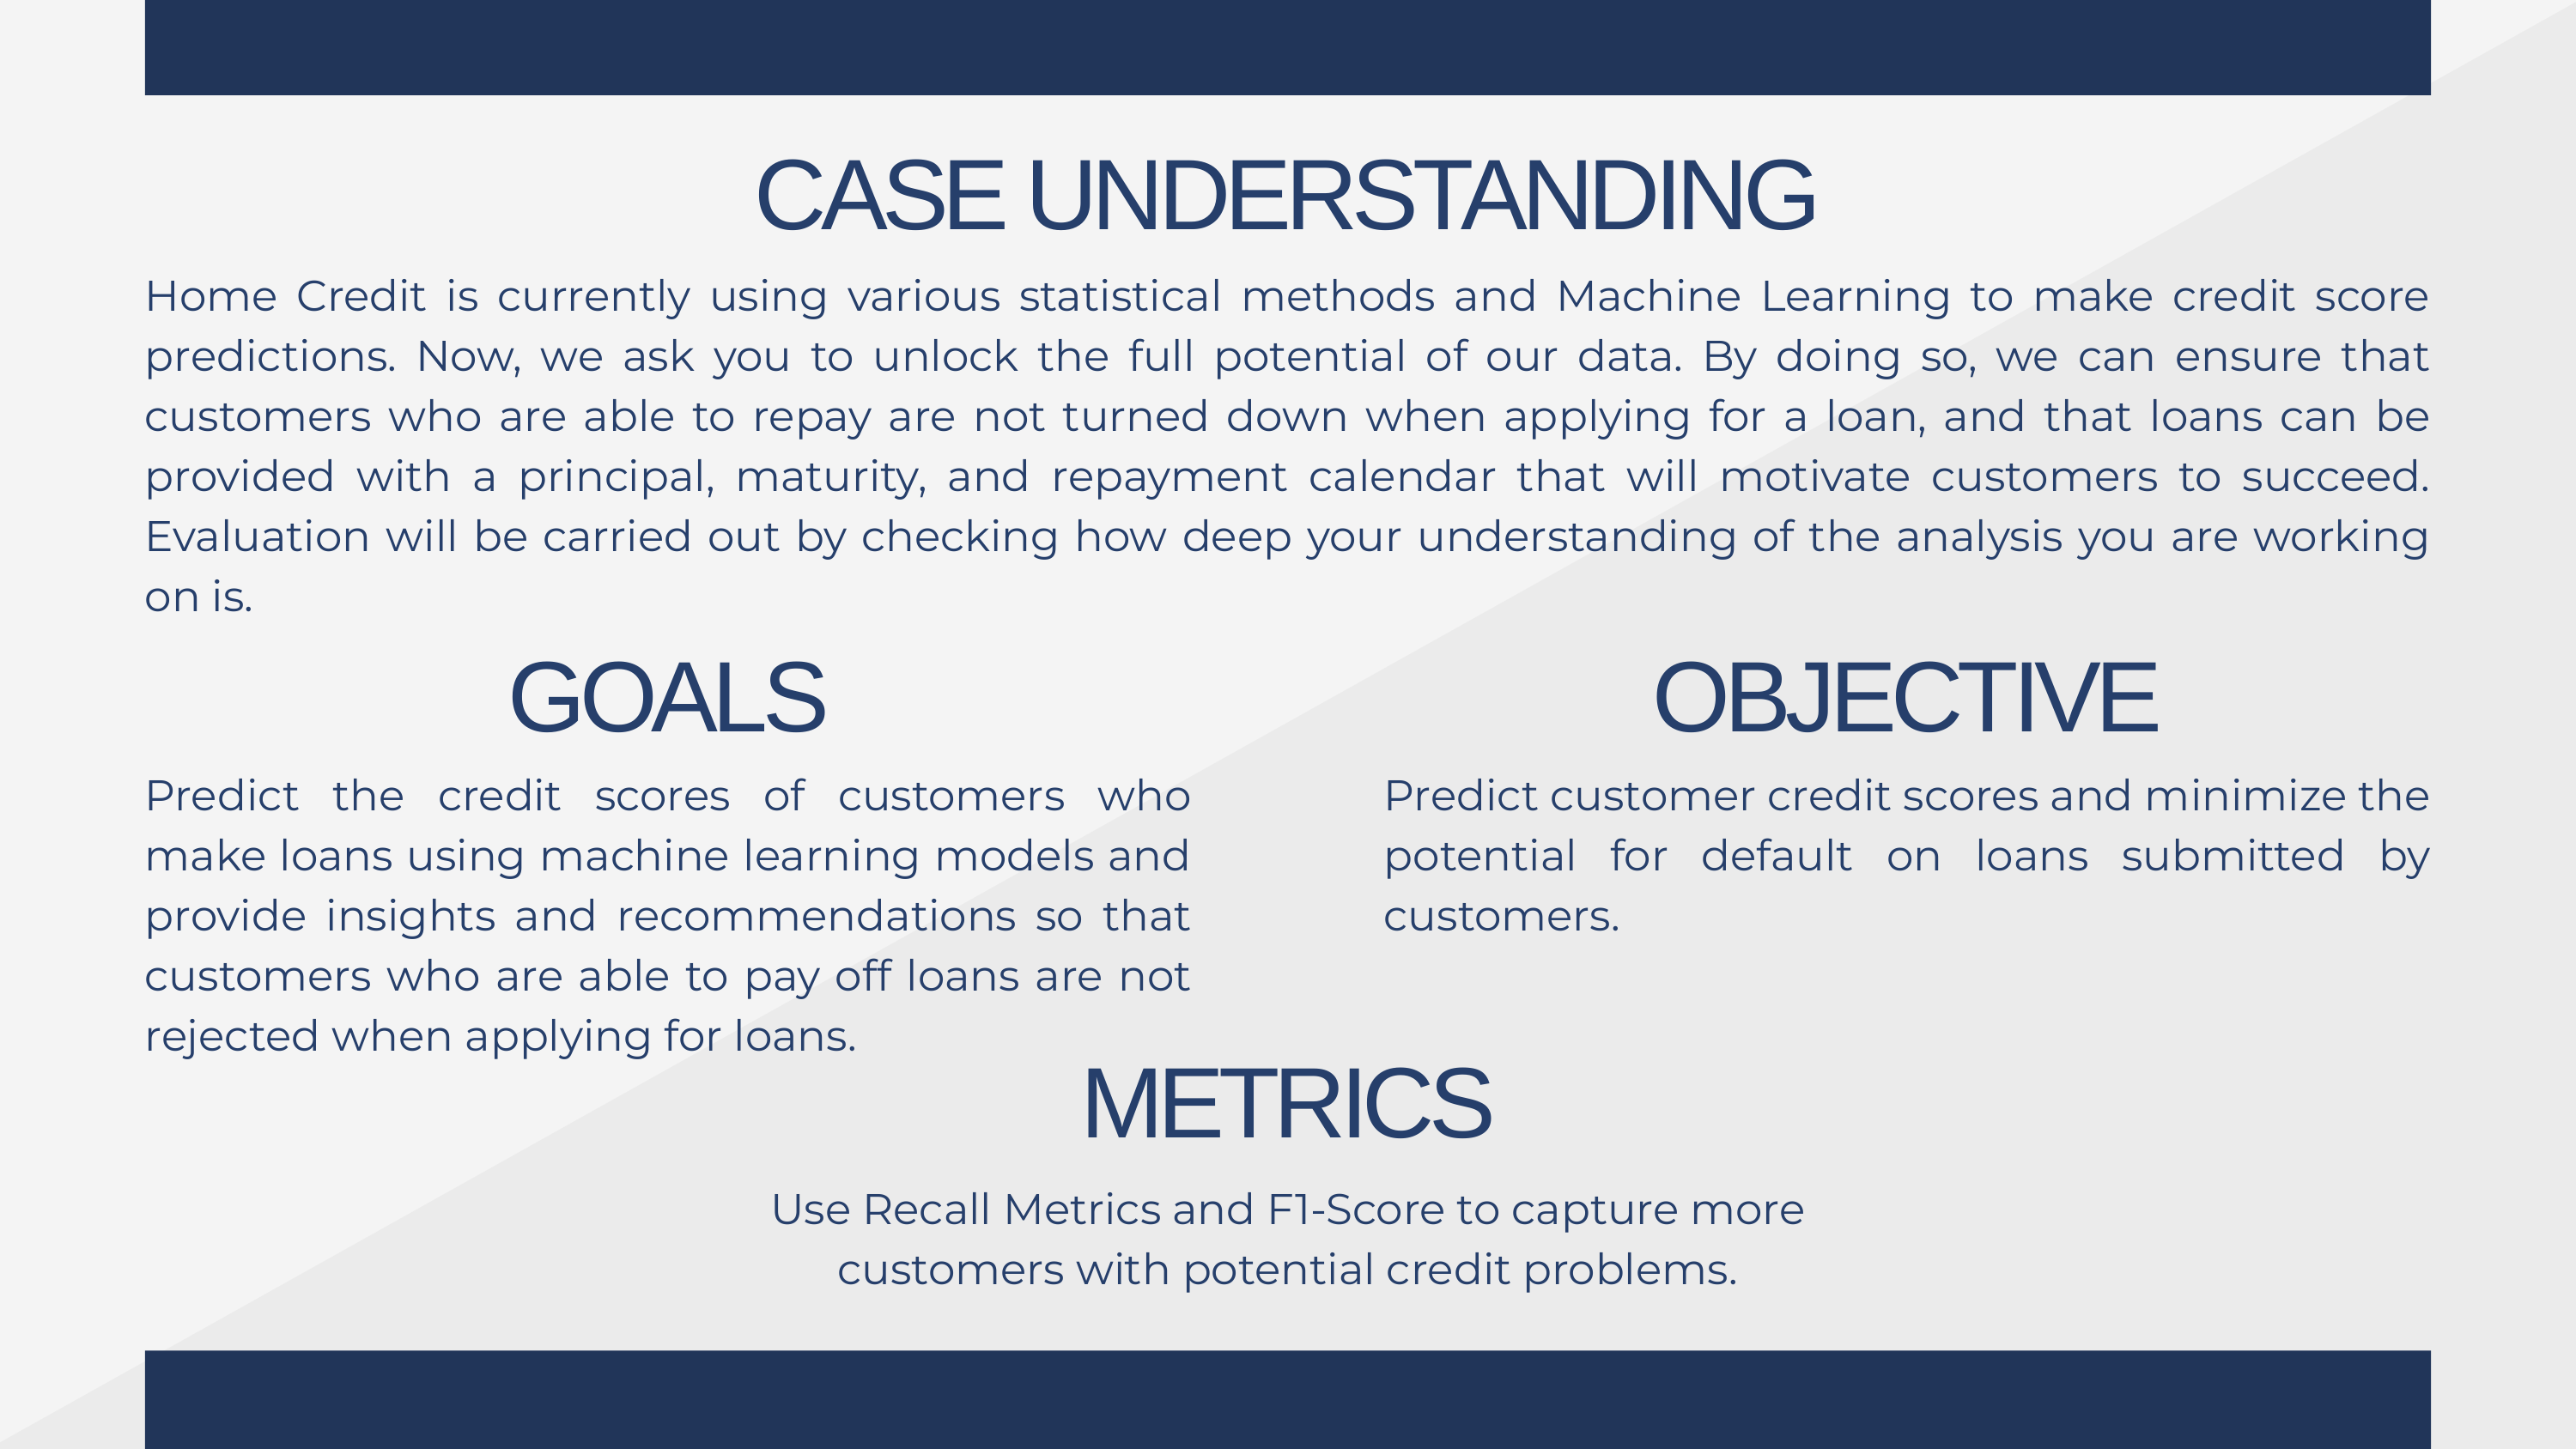

CASE UNDERSTANDING
Home Credit is currently using various statistical methods and Machine Learning to make credit score predictions. Now, we ask you to unlock the full potential of our data. By doing so, we can ensure that customers who are able to repay are not turned down when applying for a loan, and that loans can be provided with a principal, maturity, and repayment calendar that will motivate customers to succeed. Evaluation will be carried out by checking how deep your understanding of the analysis you are working on is.

GOALS
OBJECTIVE
Predict the credit scores of customers who make loans using machine learning models and provide insights and recommendations so that customers who are able to pay off loans are not rejected when applying for loans.
Predict customer credit scores and minimize the potential for default on loans submitted by customers.
METRICS
Use Recall Metrics and F1-Score to capture more customers with potential credit problems.